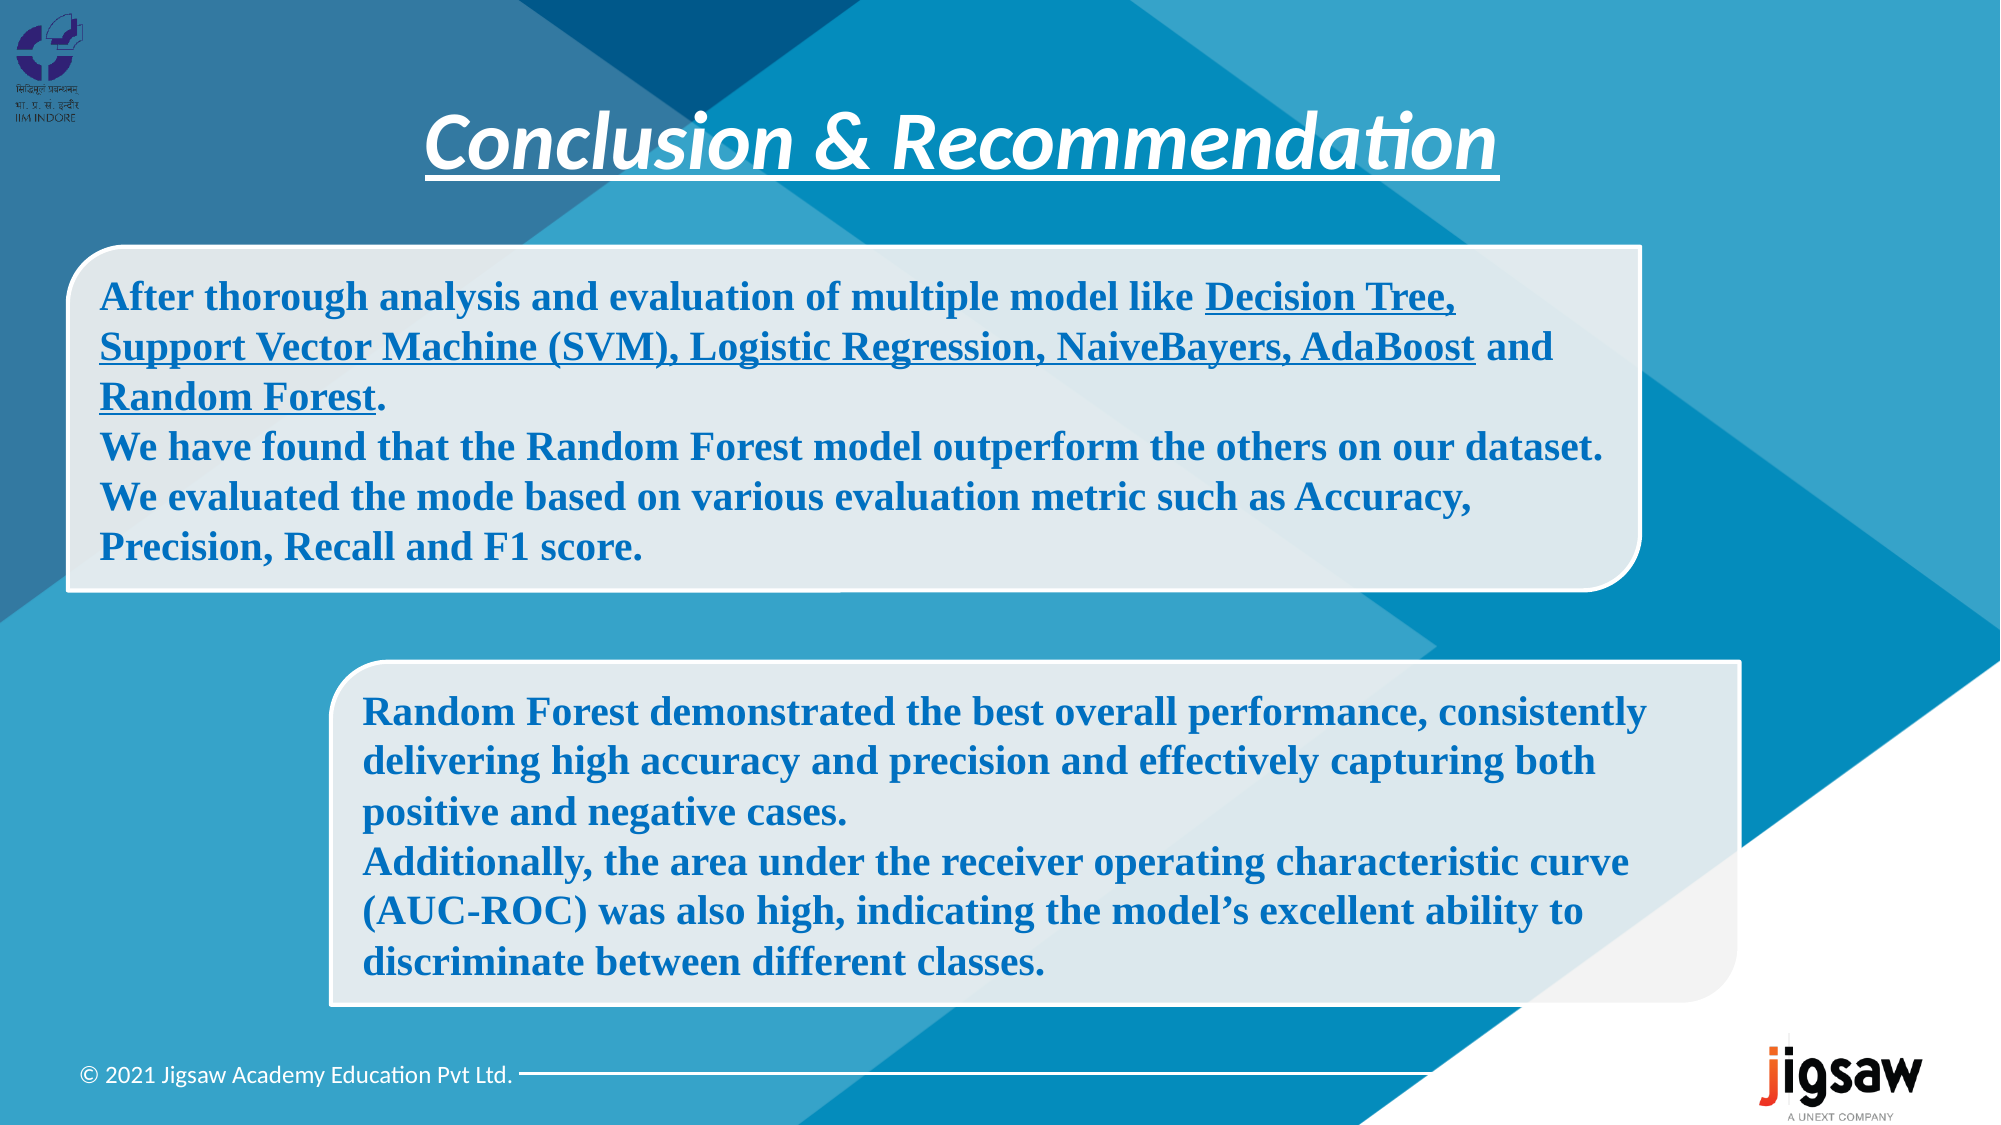

Conclusion & Recommendation
After thorough analysis and evaluation of multiple model like Decision Tree, Support Vector Machine (SVM), Logistic Regression, NaiveBayers, AdaBoost and Random Forest.
We have found that the Random Forest model outperform the others on our dataset. We evaluated the mode based on various evaluation metric such as Accuracy, Precision, Recall and F1 score.
Random Forest demonstrated the best overall performance, consistently delivering high accuracy and precision and effectively capturing both positive and negative cases.
Additionally, the area under the receiver operating characteristic curve (AUC-ROC) was also high, indicating the model’s excellent ability to discriminate between different classes.